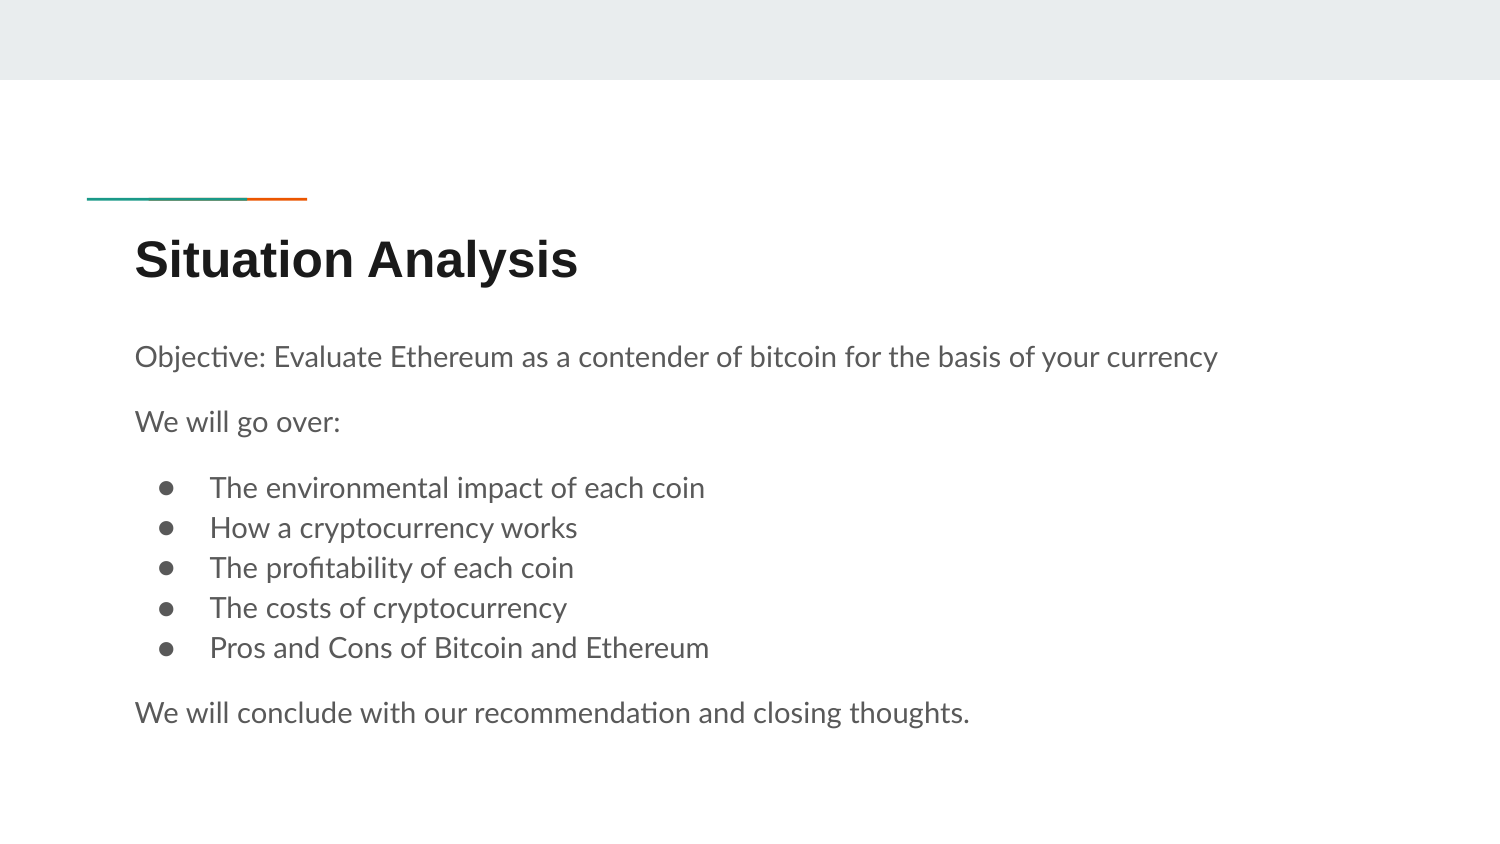

# Situation Analysis
Objective: Evaluate Ethereum as a contender of bitcoin for the basis of your currency
We will go over:
The environmental impact of each coin
How a cryptocurrency works
The profitability of each coin
The costs of cryptocurrency
Pros and Cons of Bitcoin and Ethereum
We will conclude with our recommendation and closing thoughts.